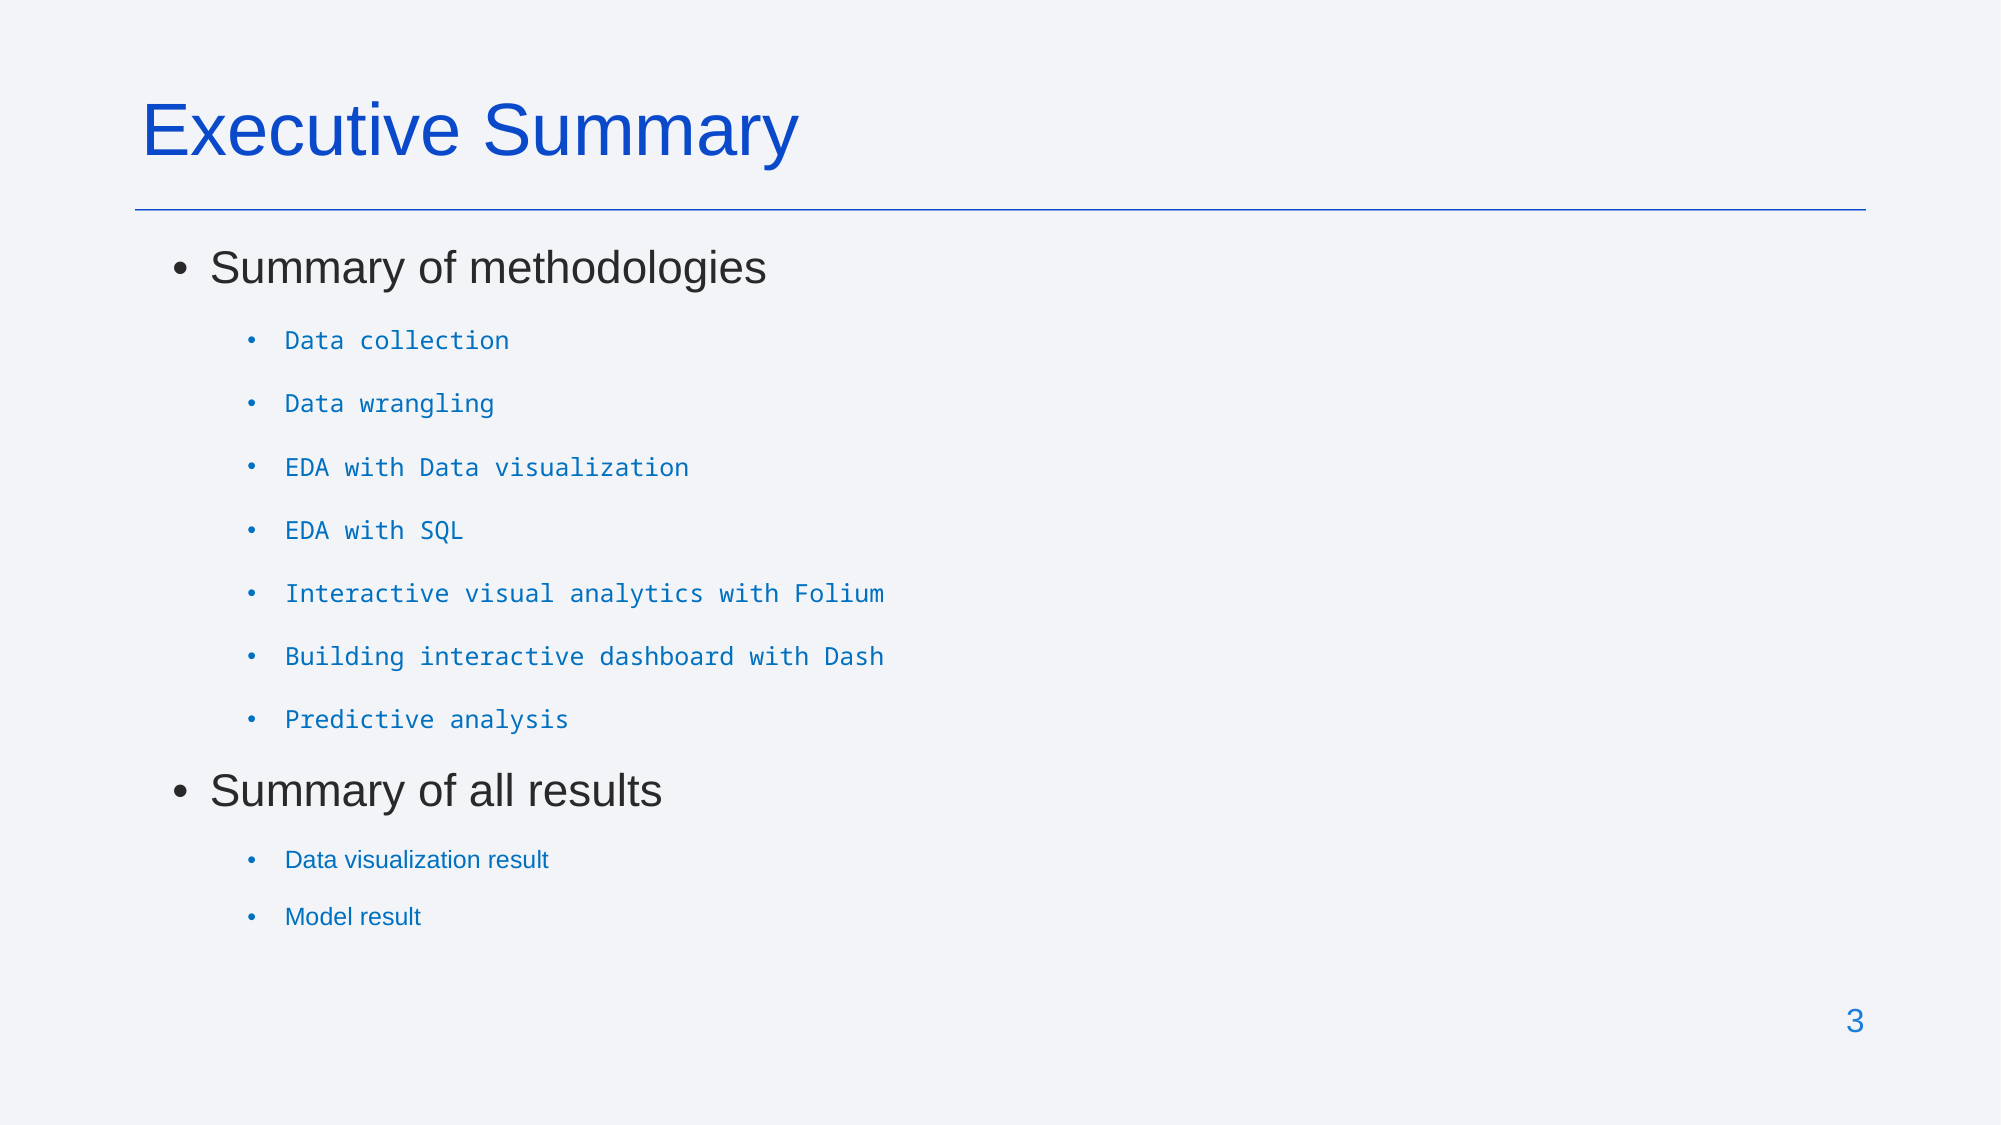

Executive Summary
Summary of methodologies
Data collection
Data wrangling
EDA with Data visualization
EDA with SQL
Interactive visual analytics with Folium
Building interactive dashboard with Dash
Predictive analysis
Summary of all results
Data visualization result
Model result

3